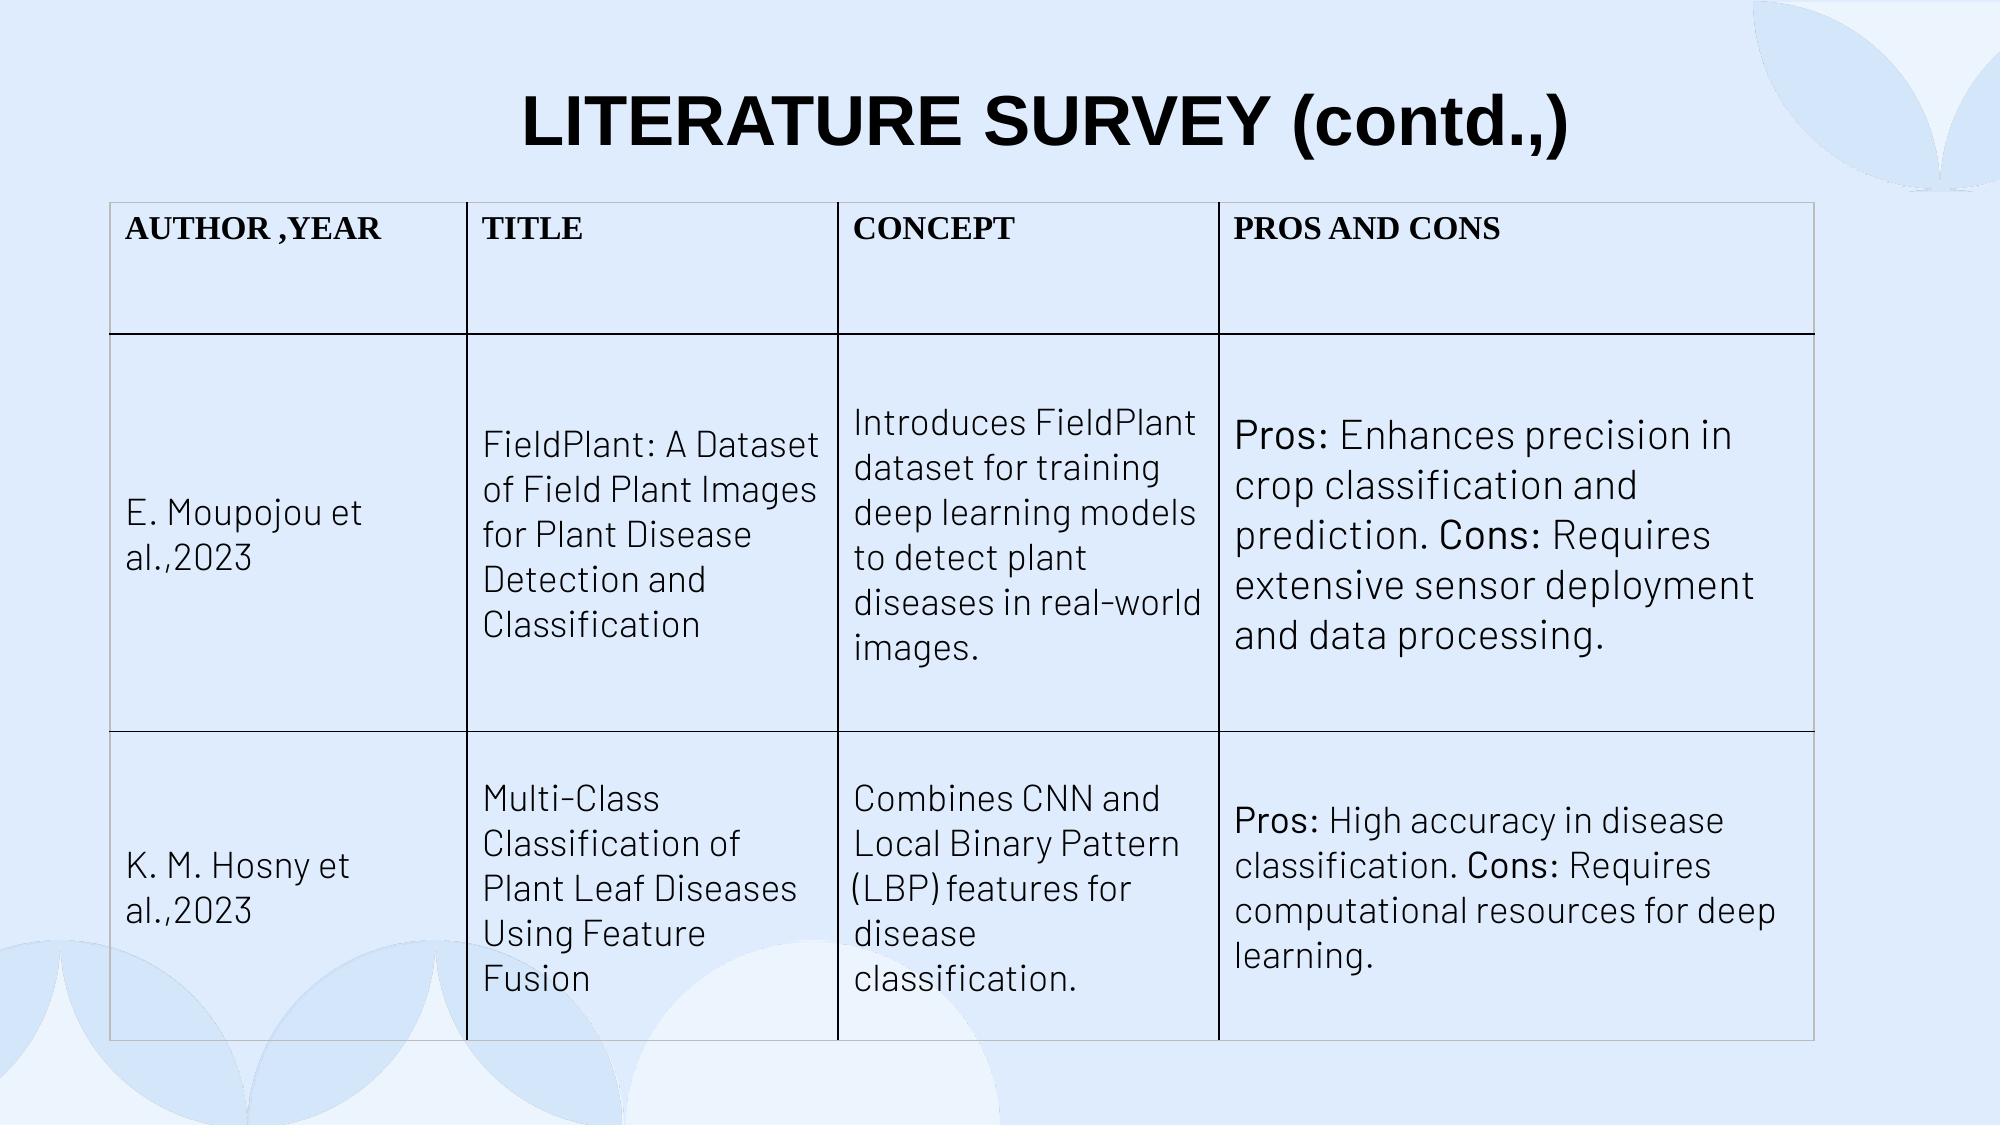

LITERATURE SURVEY (contd.,)
| AUTHOR ,YEAR | TITLE | CONCEPT | PROS AND CONS |
| --- | --- | --- | --- |
| E. Moupojou et al.,2023 | FieldPlant: A Dataset of Field Plant Images for Plant Disease Detection and Classification | Introduces FieldPlant dataset for training deep learning models to detect plant diseases in real-world images. | Pros: Enhances precision in crop classification and prediction. Cons: Requires extensive sensor deployment and data processing. |
| K. M. Hosny et al.,2023 | Multi-Class Classification of Plant Leaf Diseases Using Feature Fusion | Combines CNN and Local Binary Pattern (LBP) features for disease classification. | Pros: High accuracy in disease classification. Cons: Requires computational resources for deep learning. |